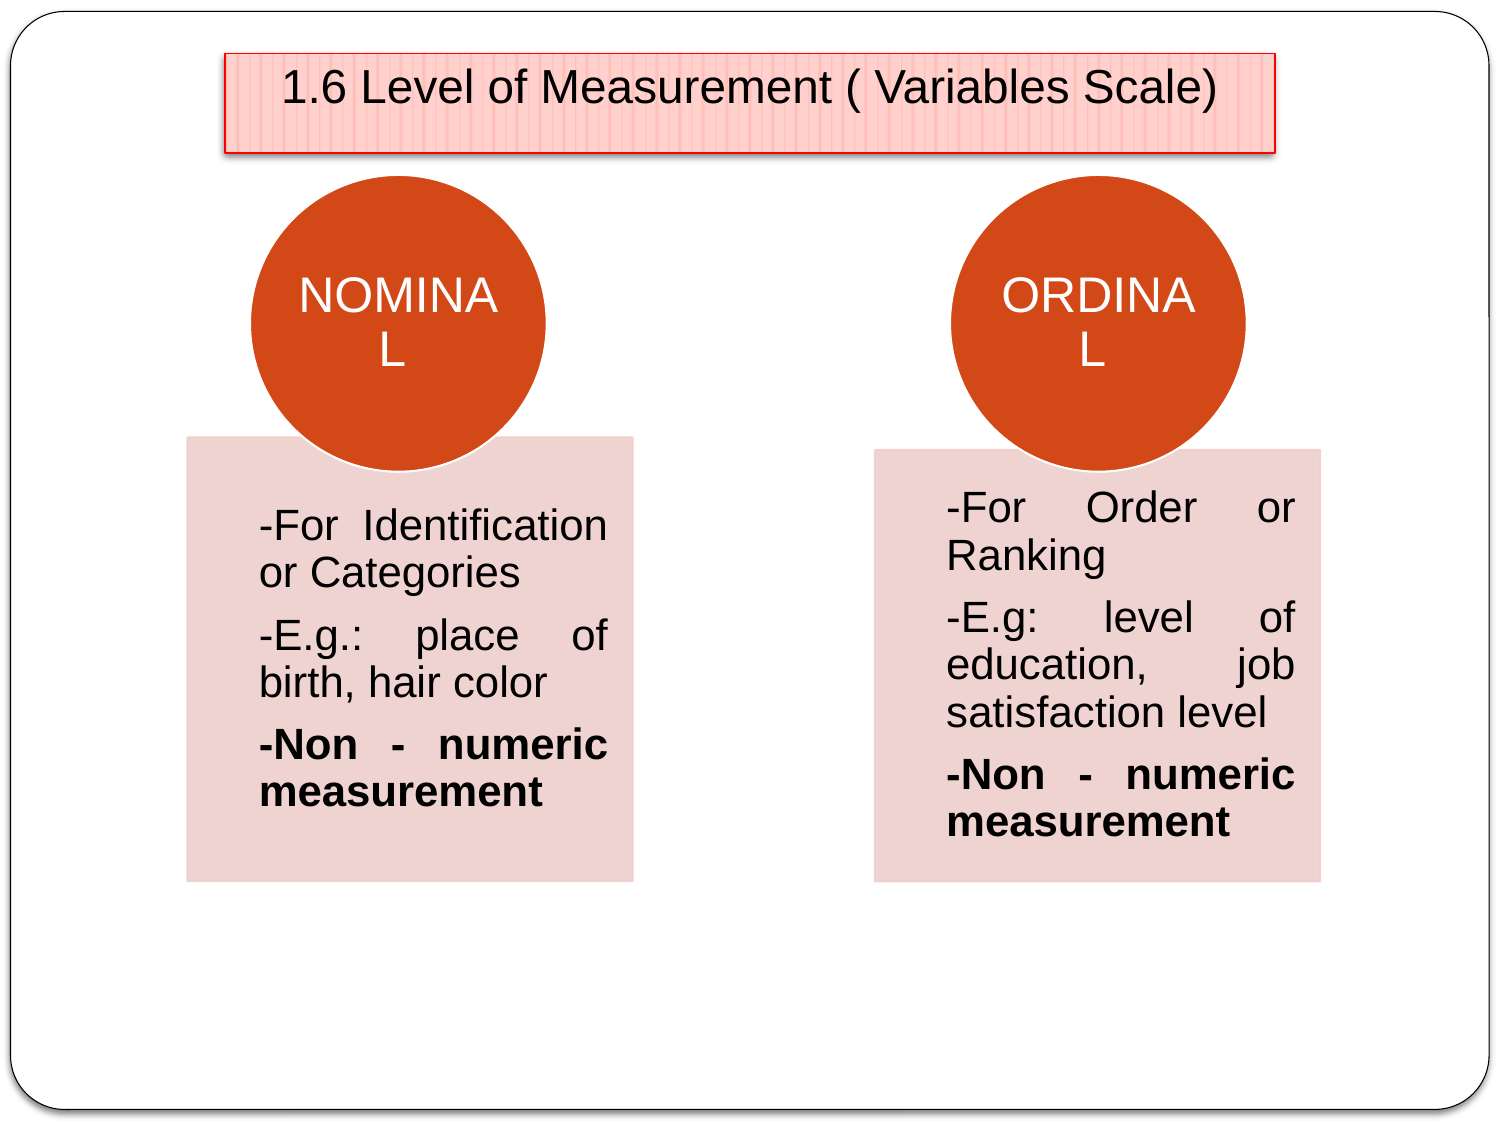

1.6 Level of Measurement ( Variables Scale)
-For Identification or Categories
-E.g.: place of birth, hair color
-Non - numeric measurement
NOMINAL
-For Order or Ranking
-E.g: level of education, job satisfaction level
-Non - numeric measurement
ORDINAL